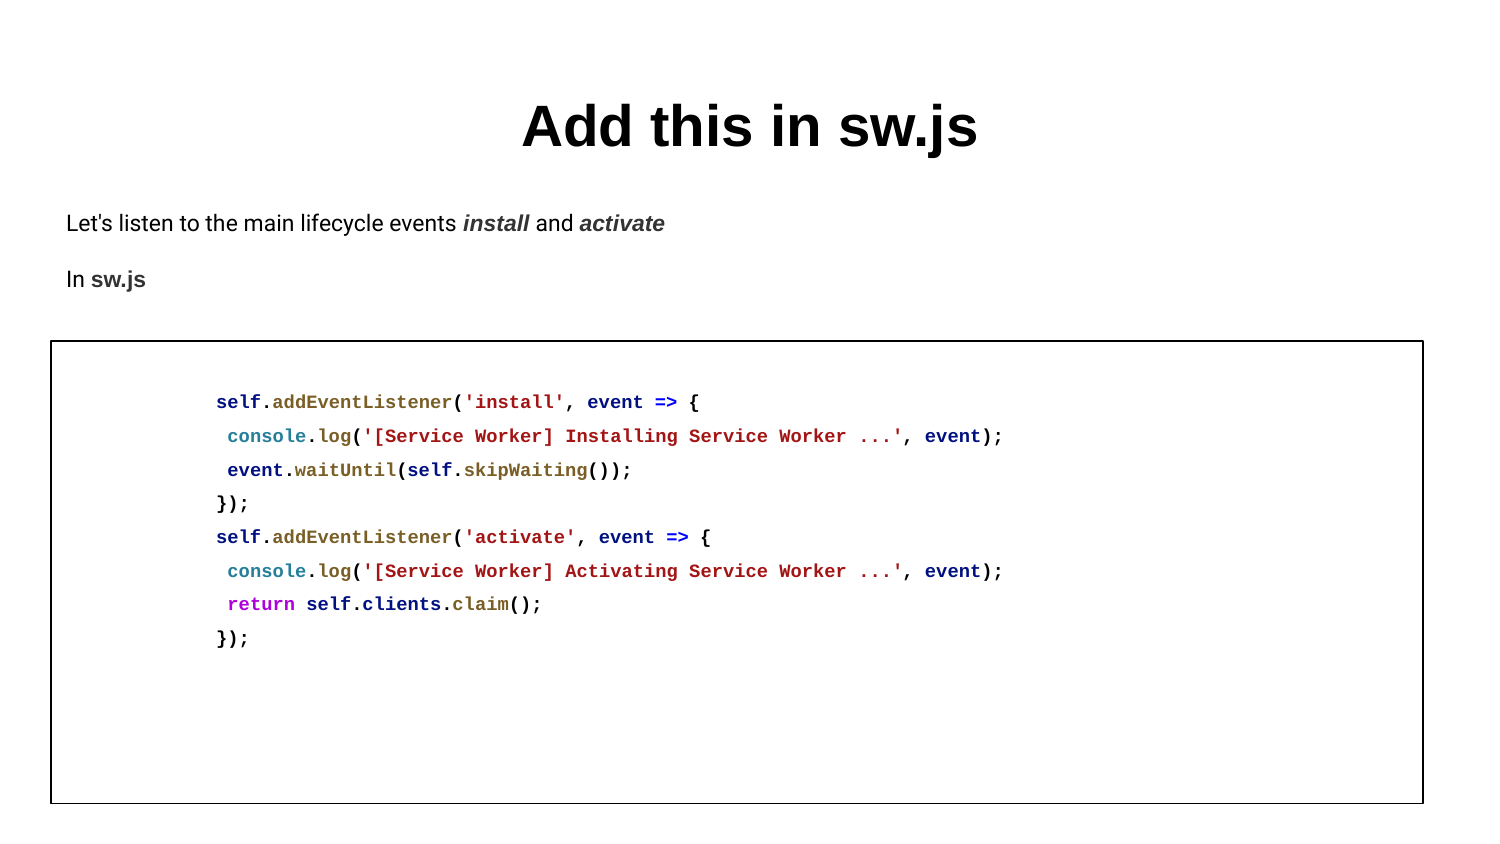

# Add this in sw.js

Let's listen to the main lifecycle events install and activate
In sw.js

self.addEventListener('install', event => {
 console.log('[Service Worker] Installing Service Worker ...', event);
 event.waitUntil(self.skipWaiting());
});
self.addEventListener('activate', event => {
 console.log('[Service Worker] Activating Service Worker ...', event);
 return self.clients.claim();
});